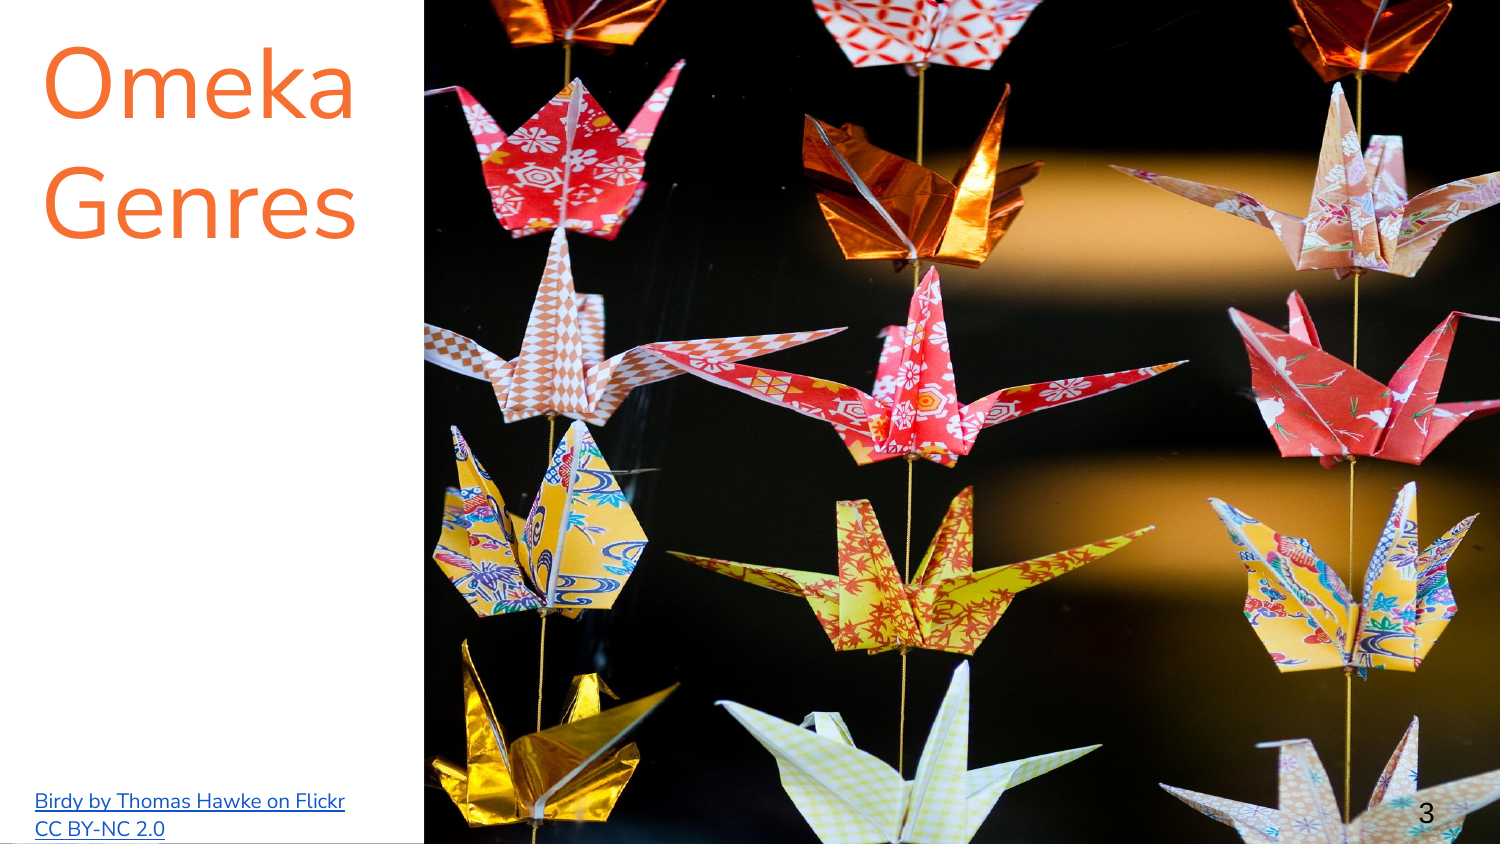

# Omeka Genres
Birdy by Thomas Hawke on Flickr
CC BY-NC 2.0
3